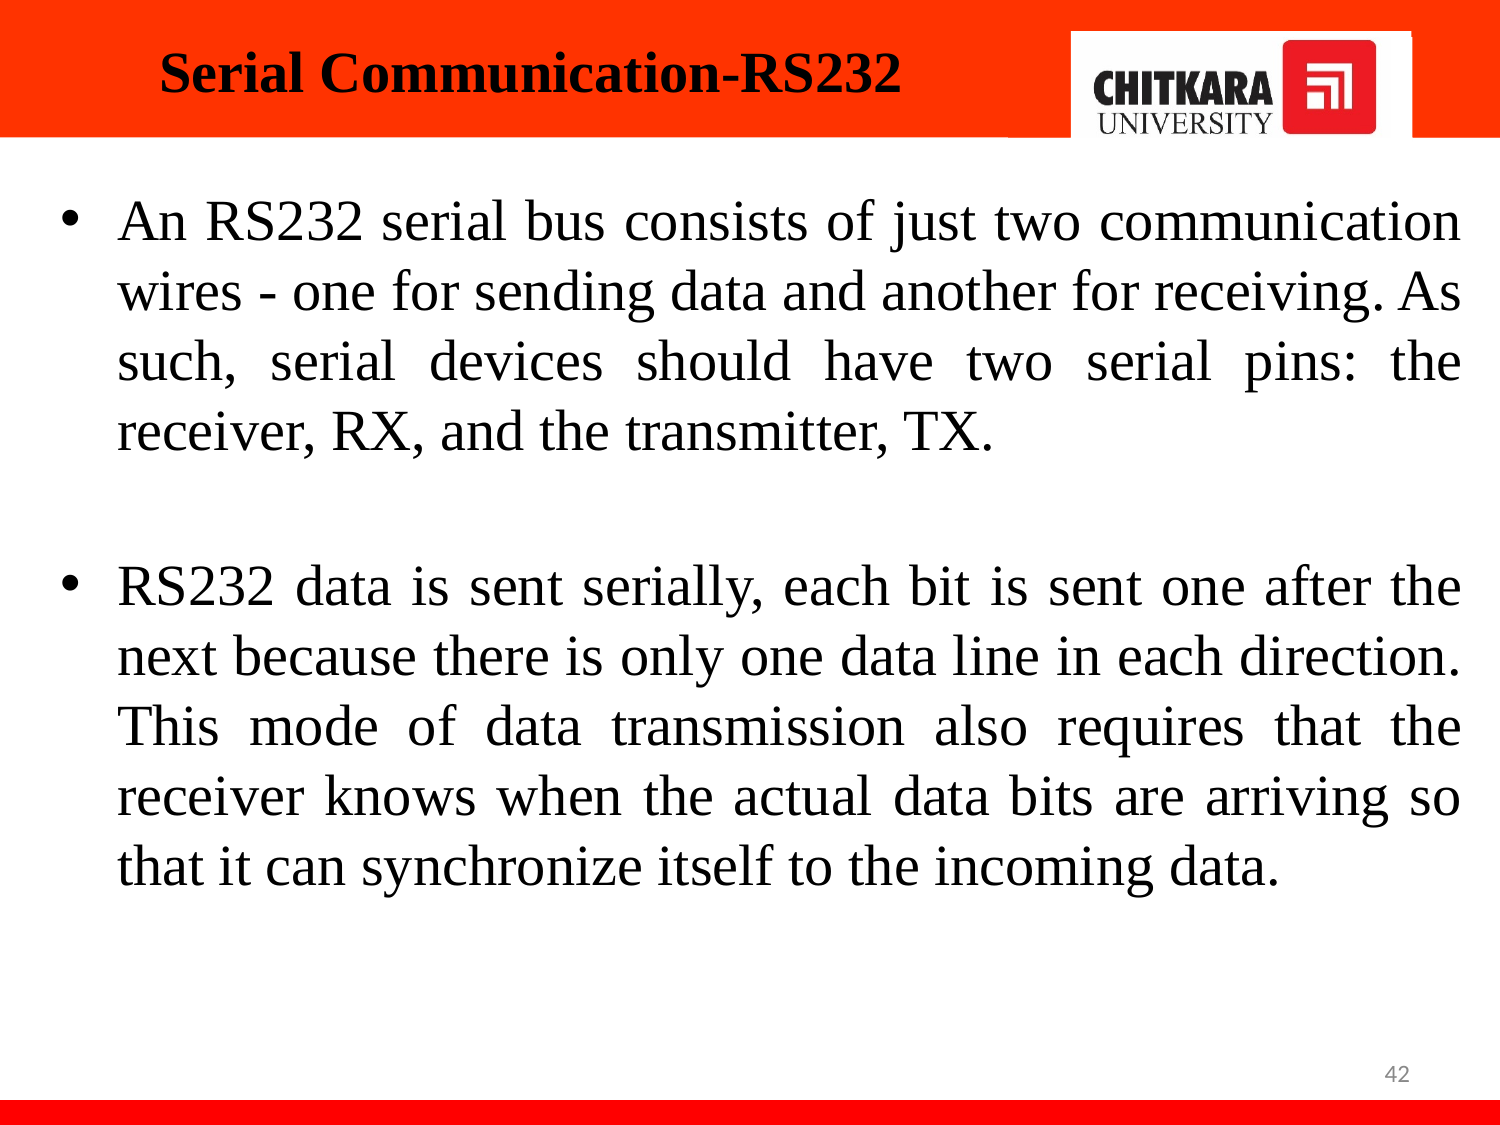

# Serial Communication-RS232
An RS232 serial bus consists of just two communication wires - one for sending data and another for receiving. As such, serial devices should have two serial pins: the receiver, RX, and the transmitter, TX.

RS232 data is sent serially, each bit is sent one after the next because there is only one data line in each direction. This mode of data transmission also requires that the receiver knows when the actual data bits are arriving so that it can synchronize itself to the incoming data.
42